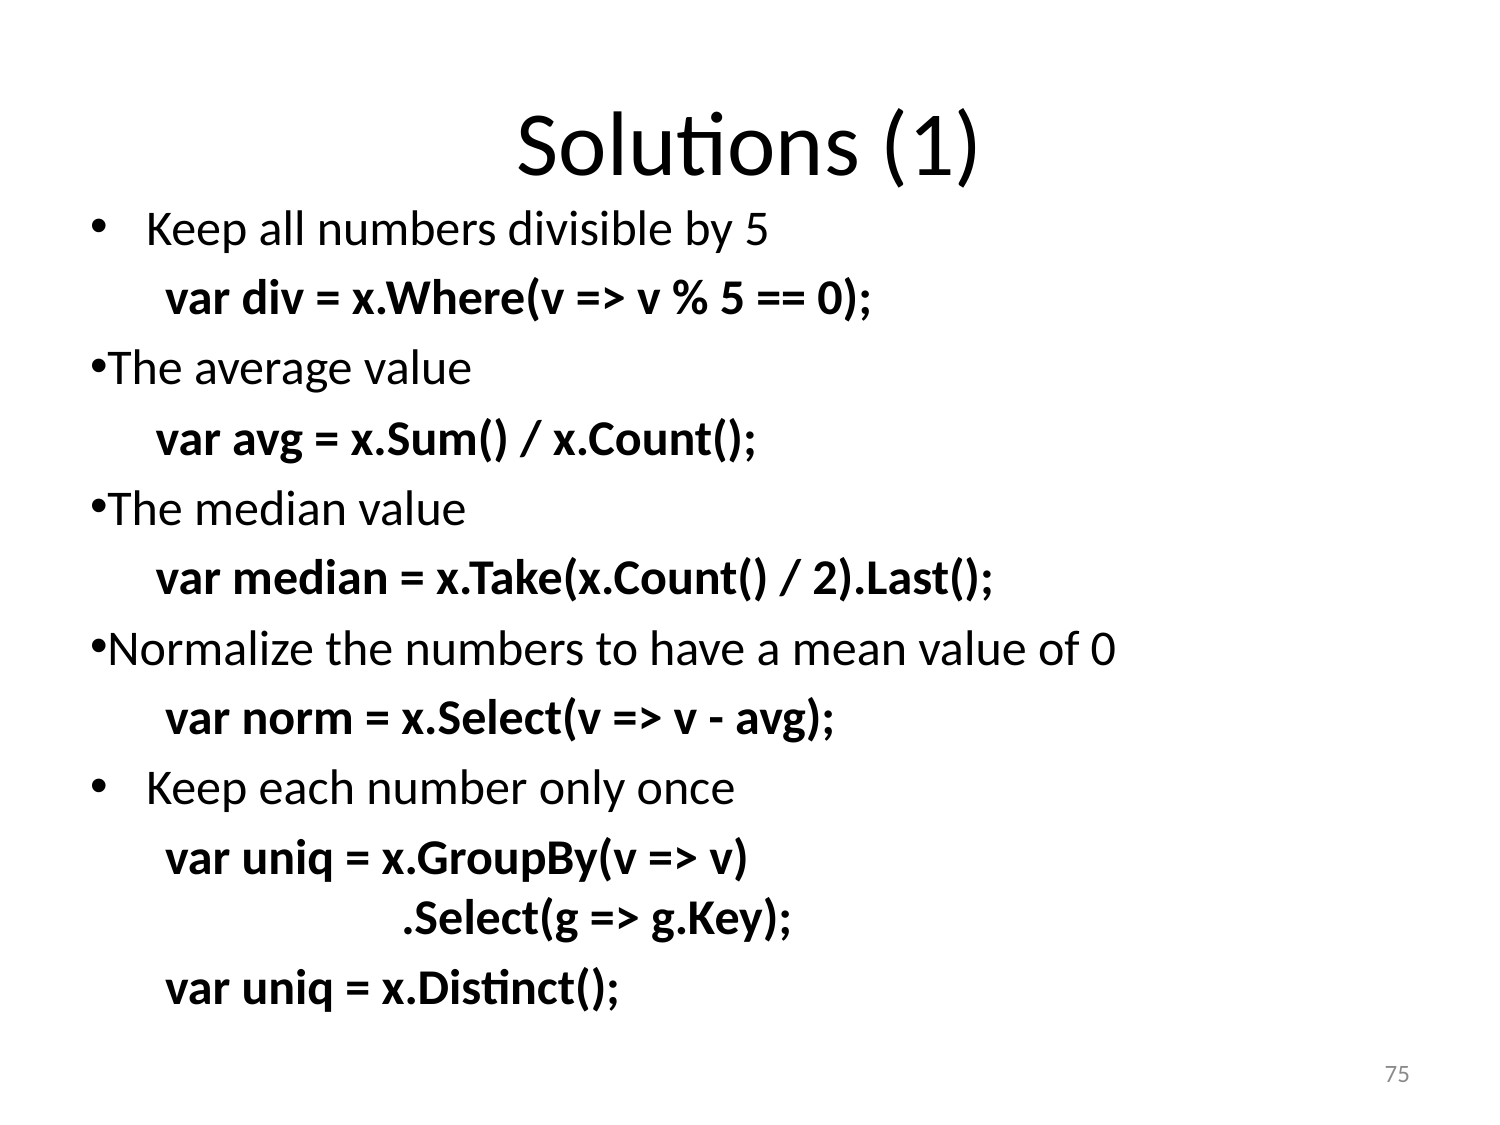

# Solutions (1)
Keep all numbers divisible by 5
var div = x.Where(v => v % 5 == 0);
The average value
var avg = x.Sum() / x.Count();
The median value
var median = x.Take(x.Count() / 2).Last();
Normalize the numbers to have a mean value of 0
var norm = x.Select(v => v - avg);
Keep each number only once
var uniq = x.GroupBy(v => v)
                     .Select(g => g.Key);
var uniq = x.Distinct();
75